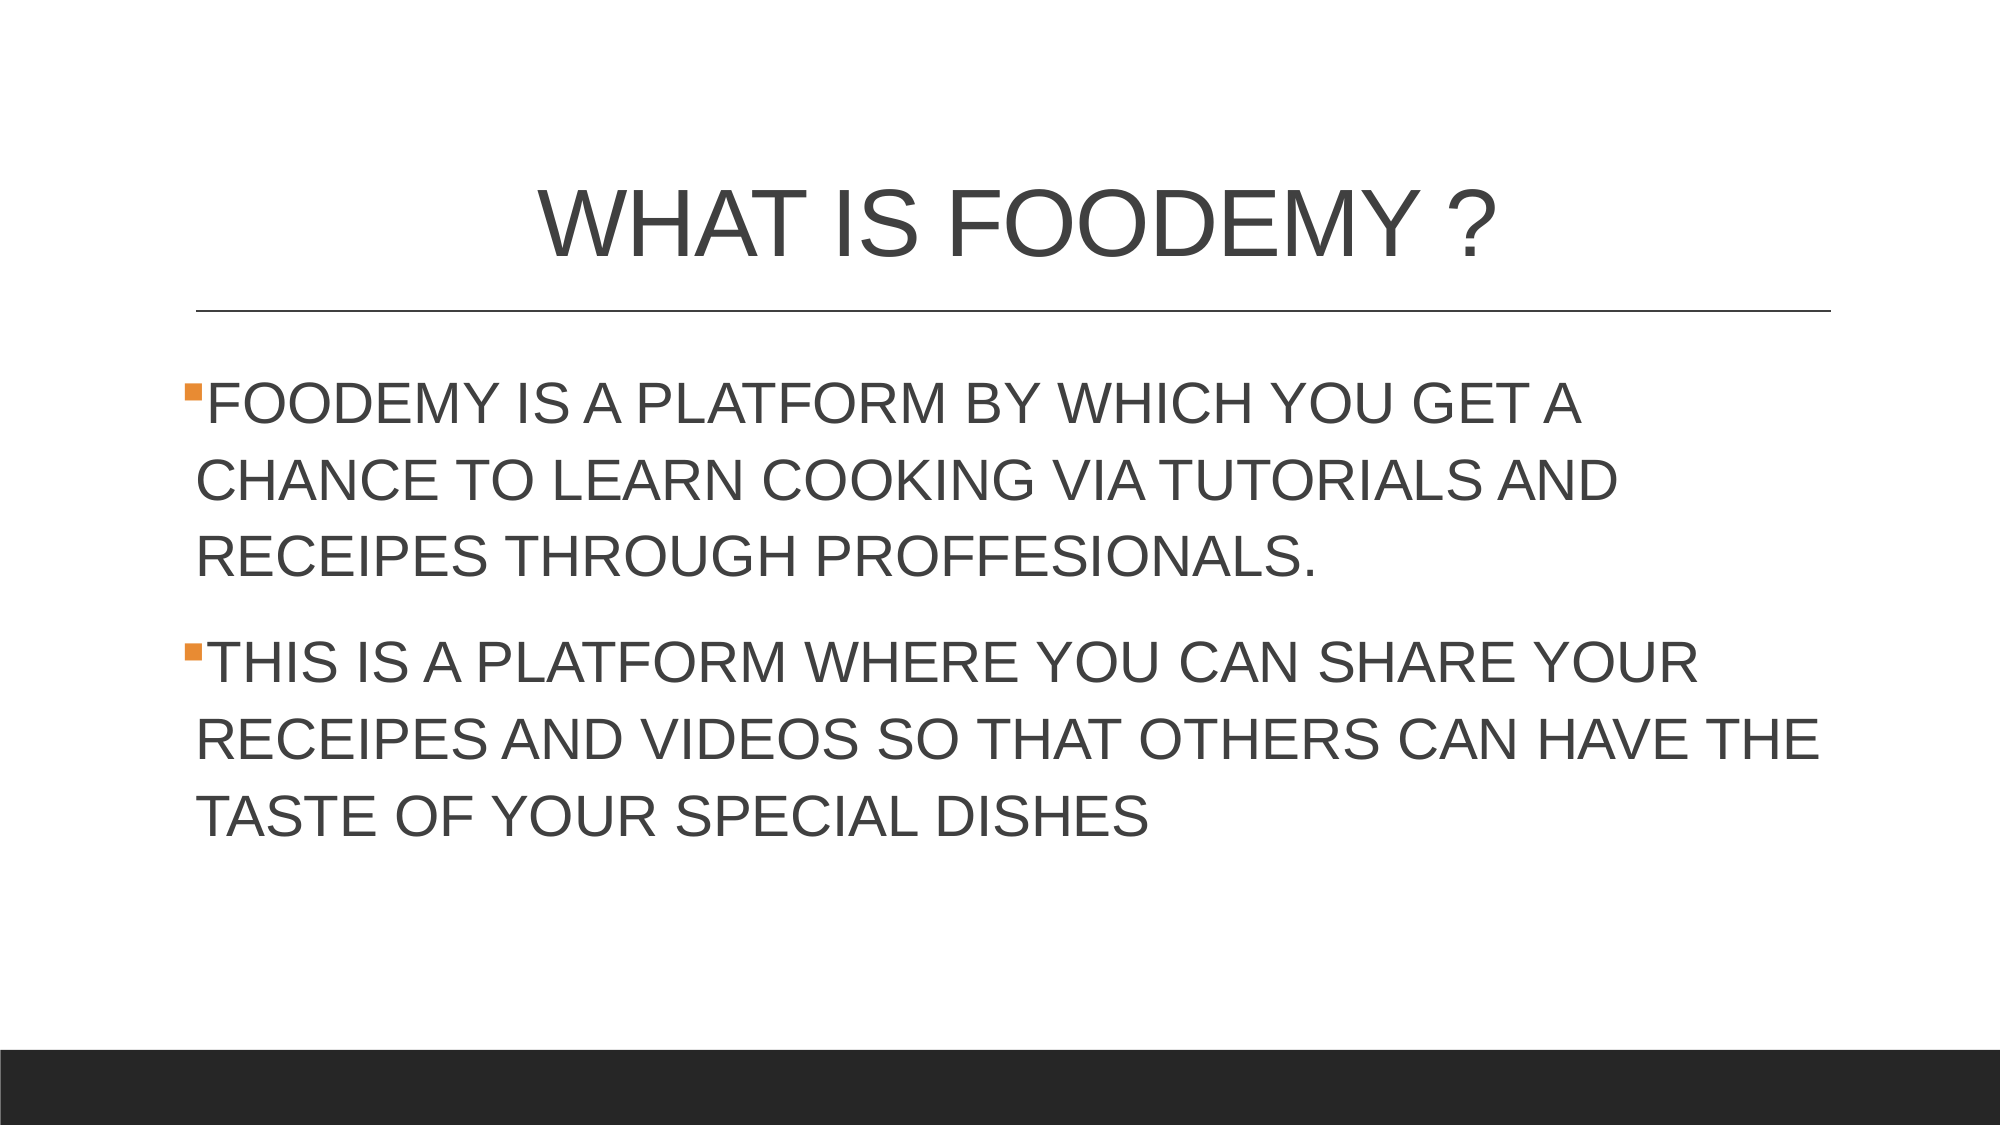

# WHAT IS FOODEMY ?
FOODEMY IS A PLATFORM BY WHICH YOU GET A CHANCE TO LEARN COOKING VIA TUTORIALS AND RECEIPES THROUGH PROFFESIONALS.
THIS IS A PLATFORM WHERE YOU CAN SHARE YOUR RECEIPES AND VIDEOS SO THAT OTHERS CAN HAVE THE TASTE OF YOUR SPECIAL DISHES